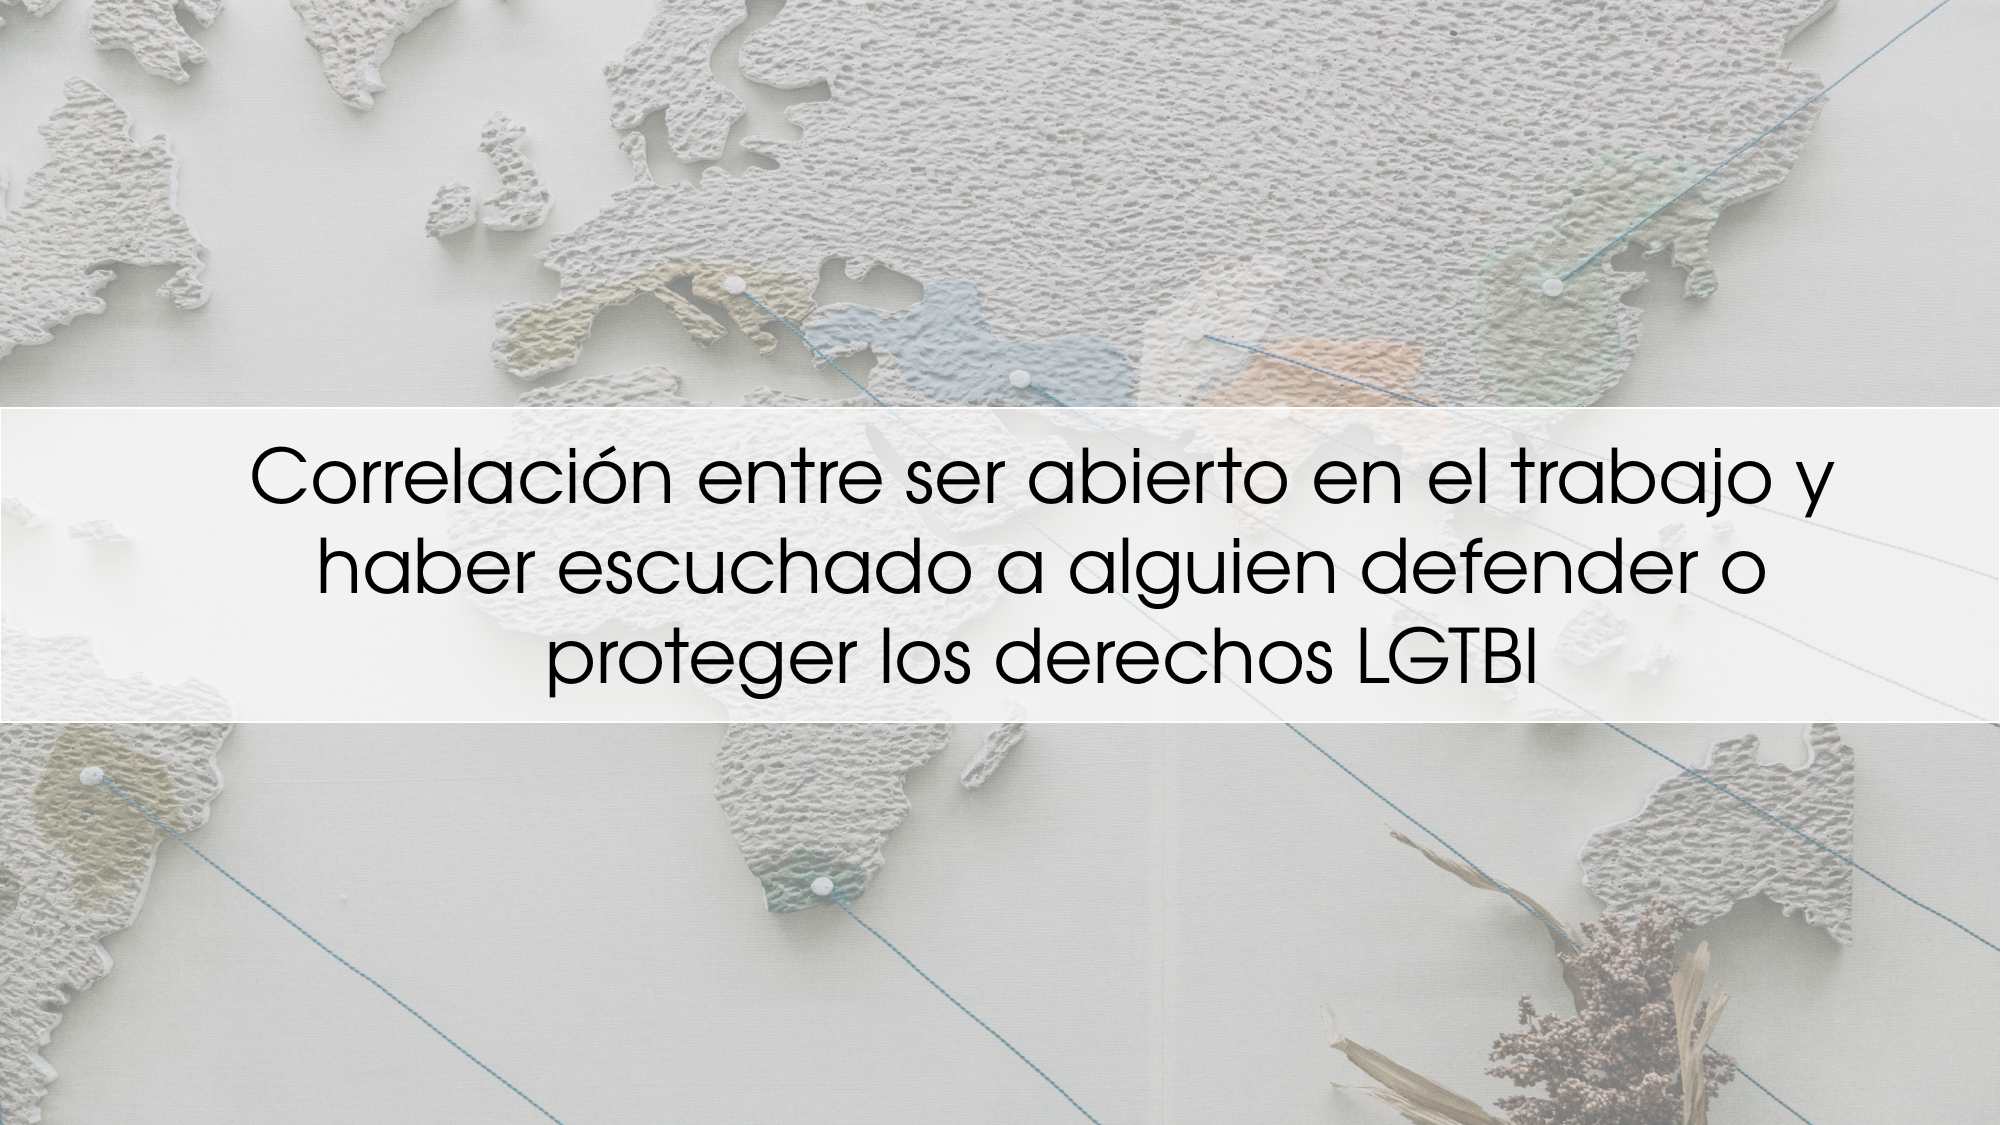

Correlación entre ser abierto en el trabajo y haber escuchado a alguien defender o proteger los derechos LGTBI